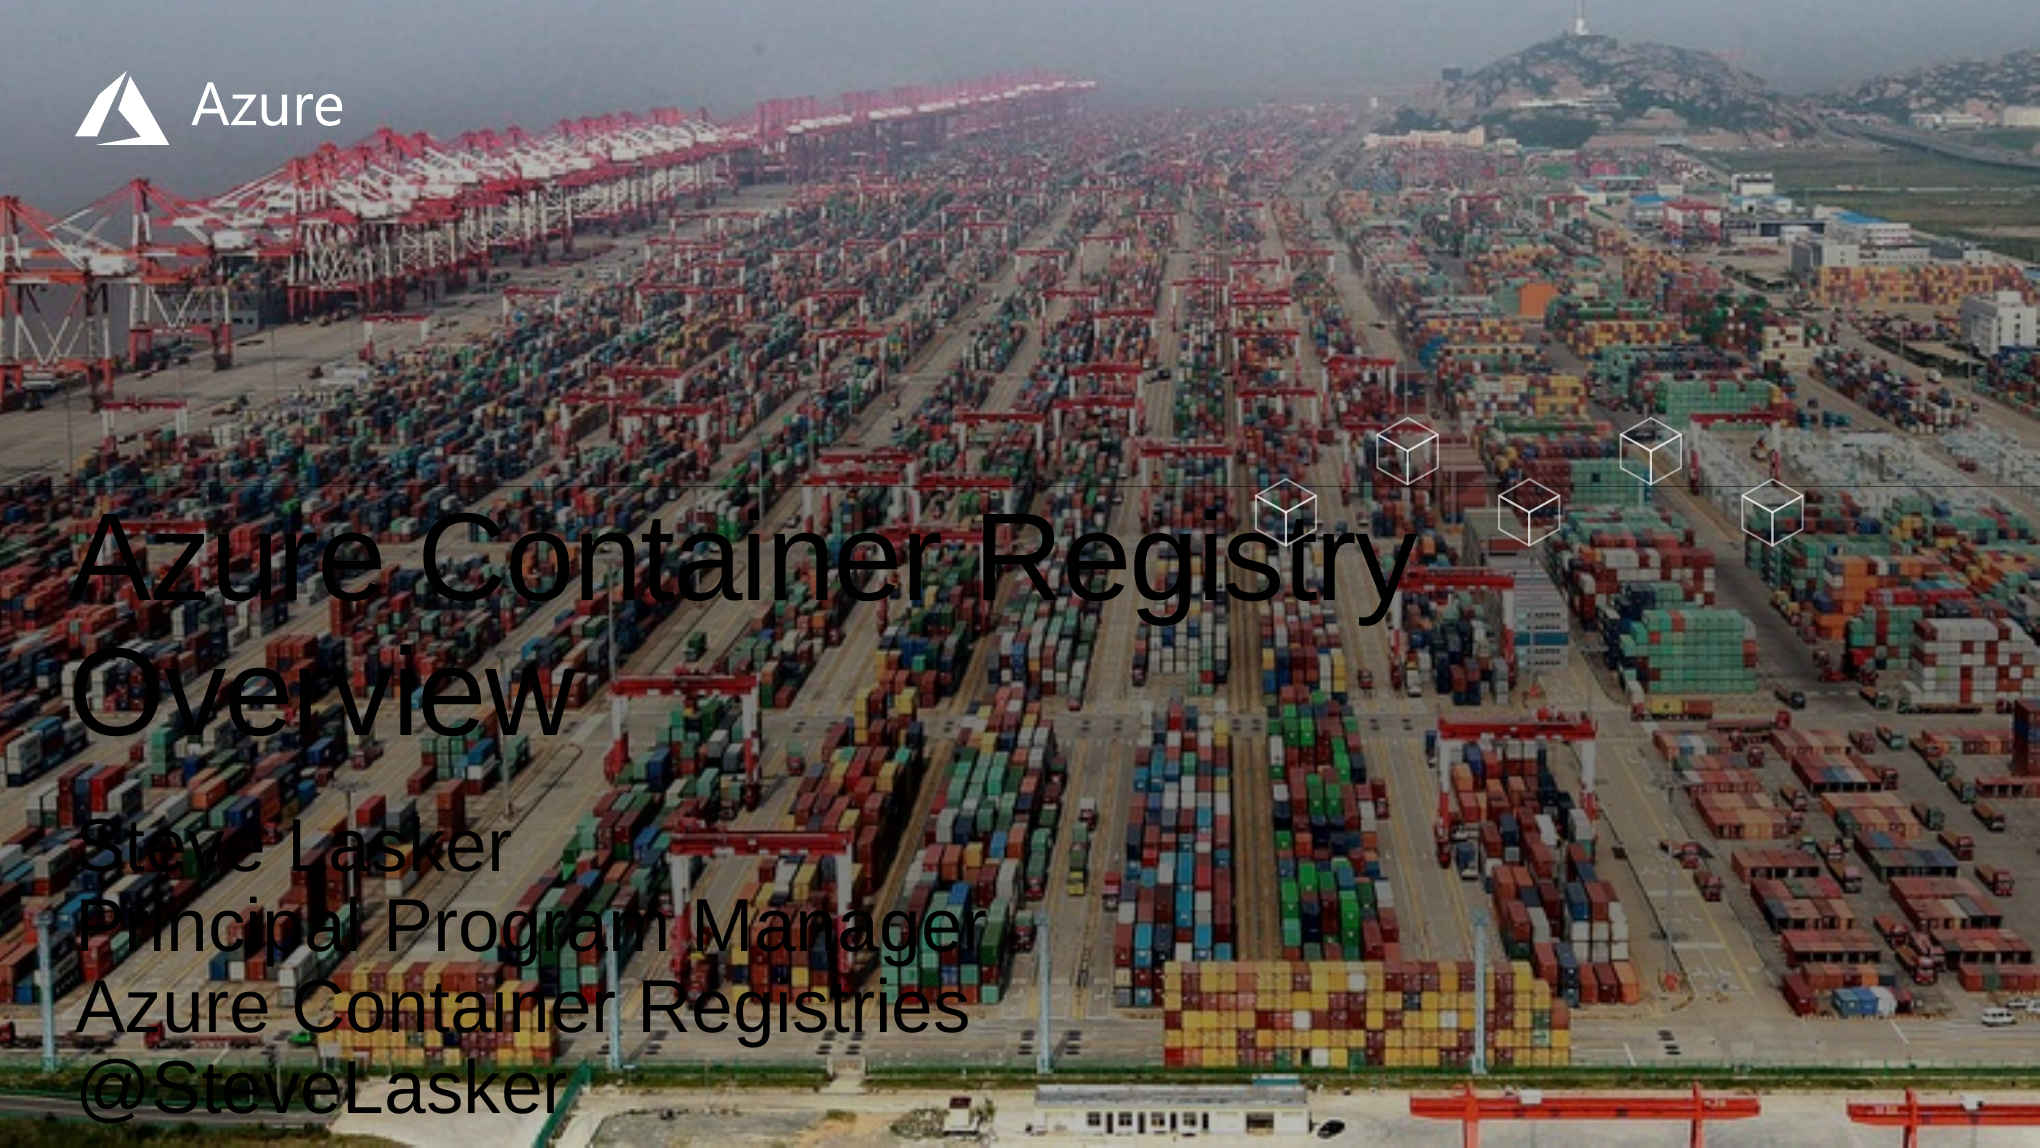

# Azure Container Registry Overview
Steve Lasker
Principal Program Manager
Azure Container Registries
@SteveLasker